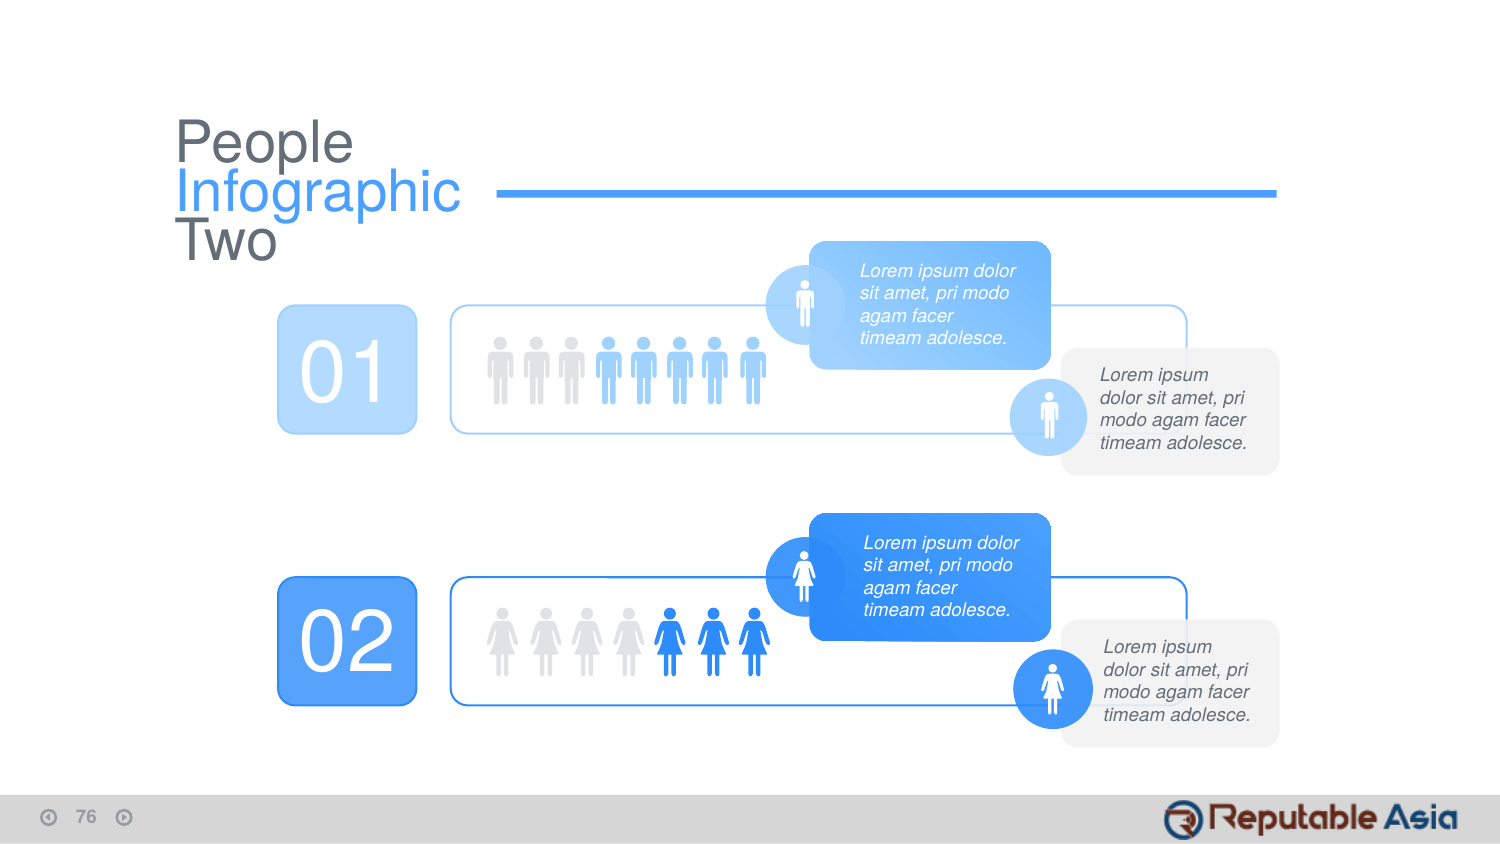

People
Infographic
Two

Lorem ipsum dolor sit amet, pri modo agam facer timeam adolesce.

01

Lorem ipsum dolor sit amet, pri modo agam facer timeam adolesce.

Lorem ipsum dolor sit amet, pri modo agam facer timeam adolesce.

02

Lorem ipsum dolor sit amet, pri modo agam facer timeam adolesce.

76